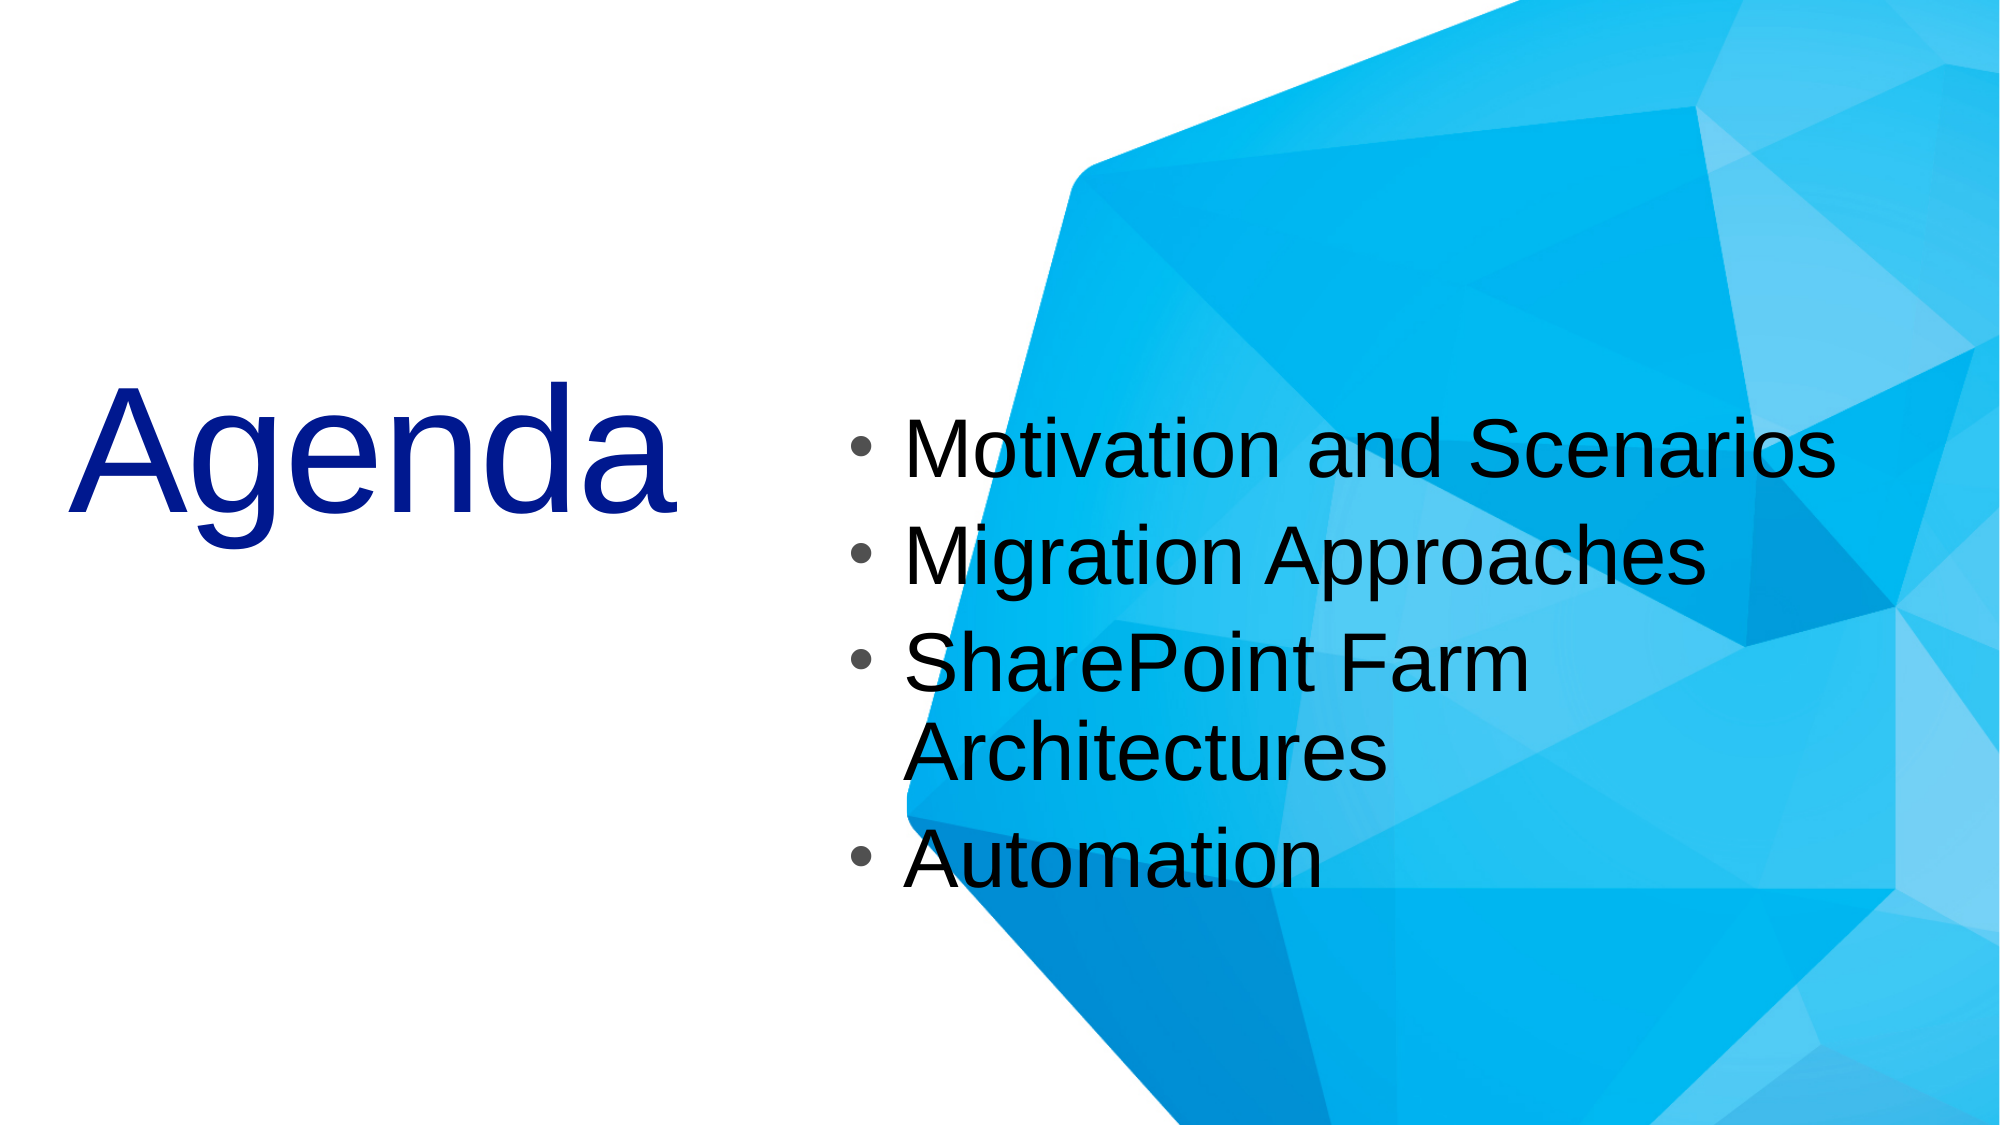

# Agenda
Motivation and Scenarios
Migration Approaches
SharePoint Farm Architectures
Automation